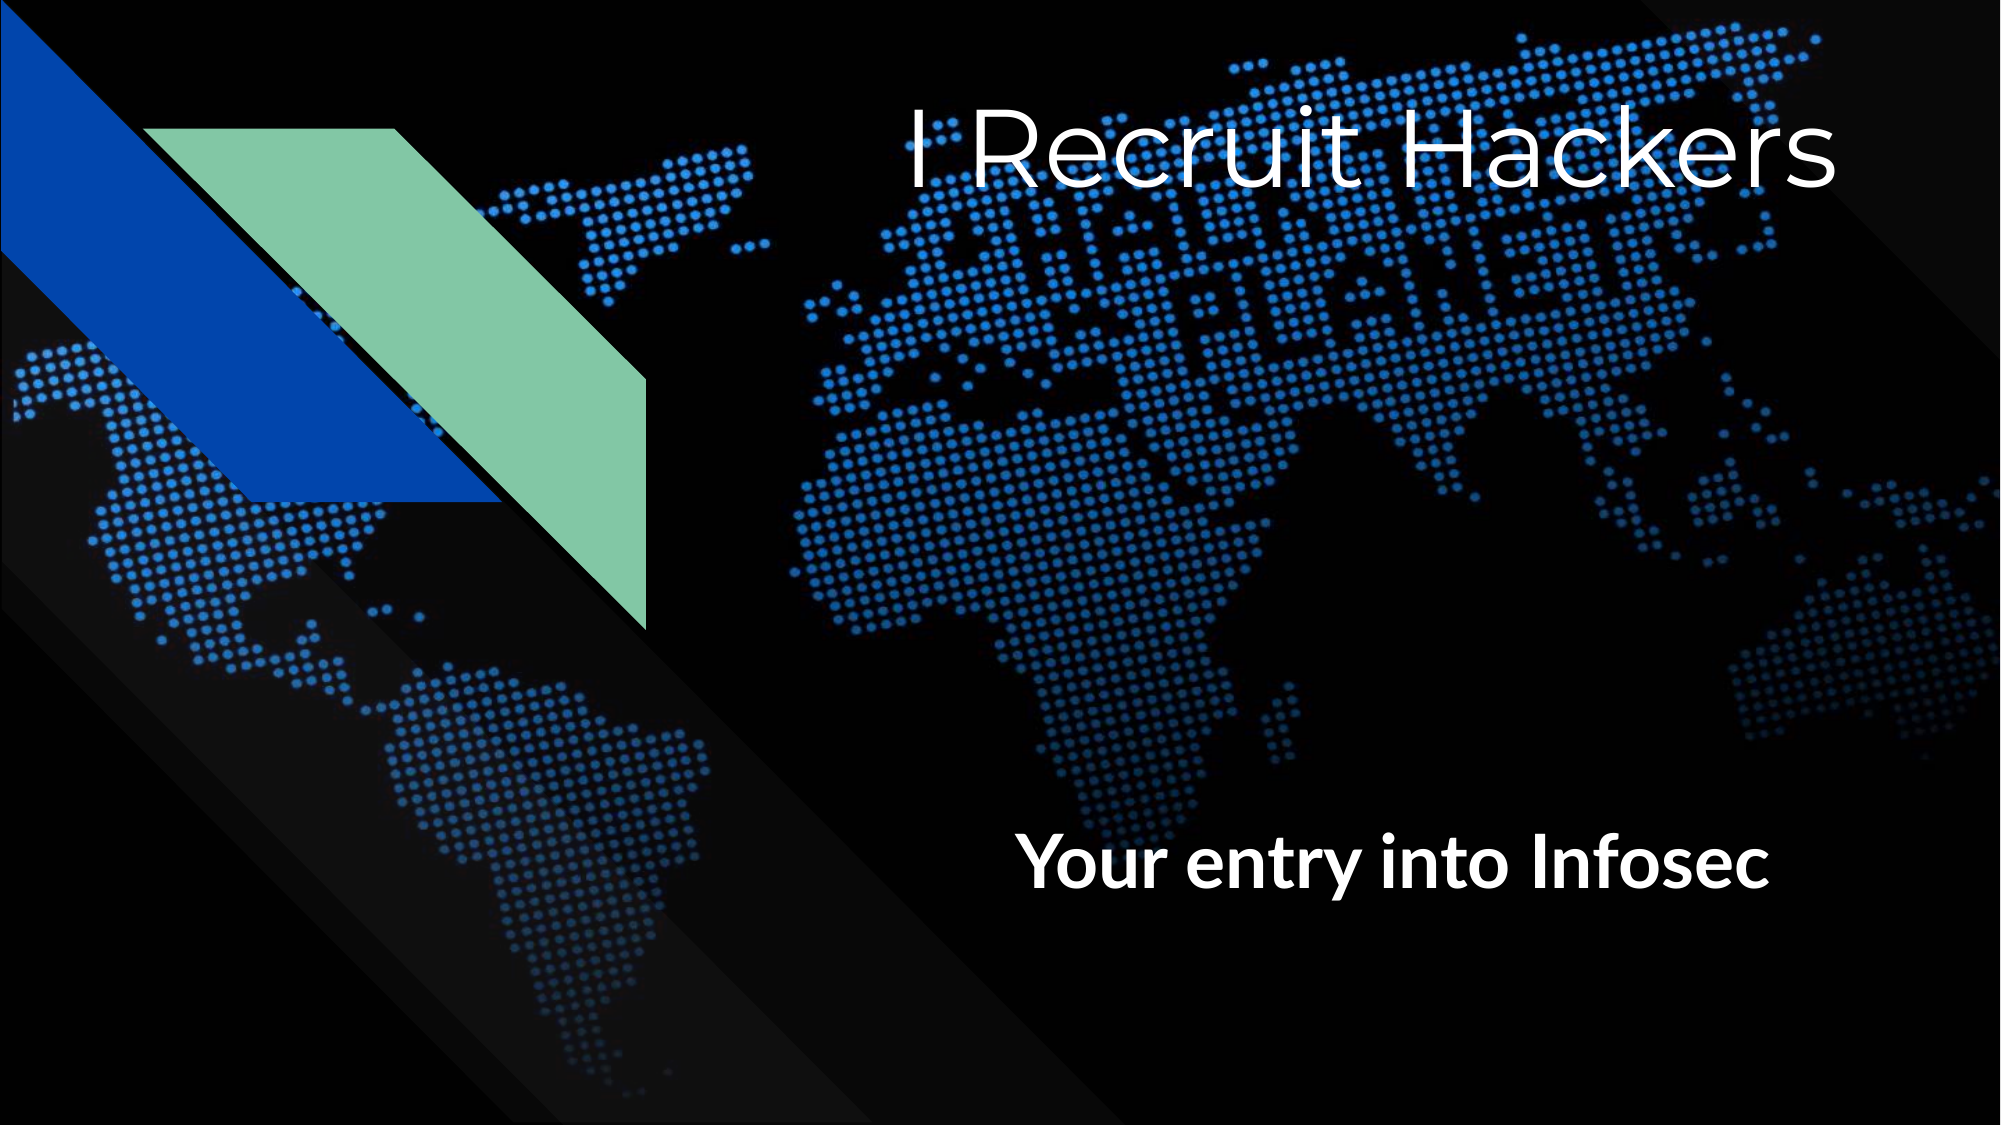

# I Recruit Hackers
Your entry into Infosec